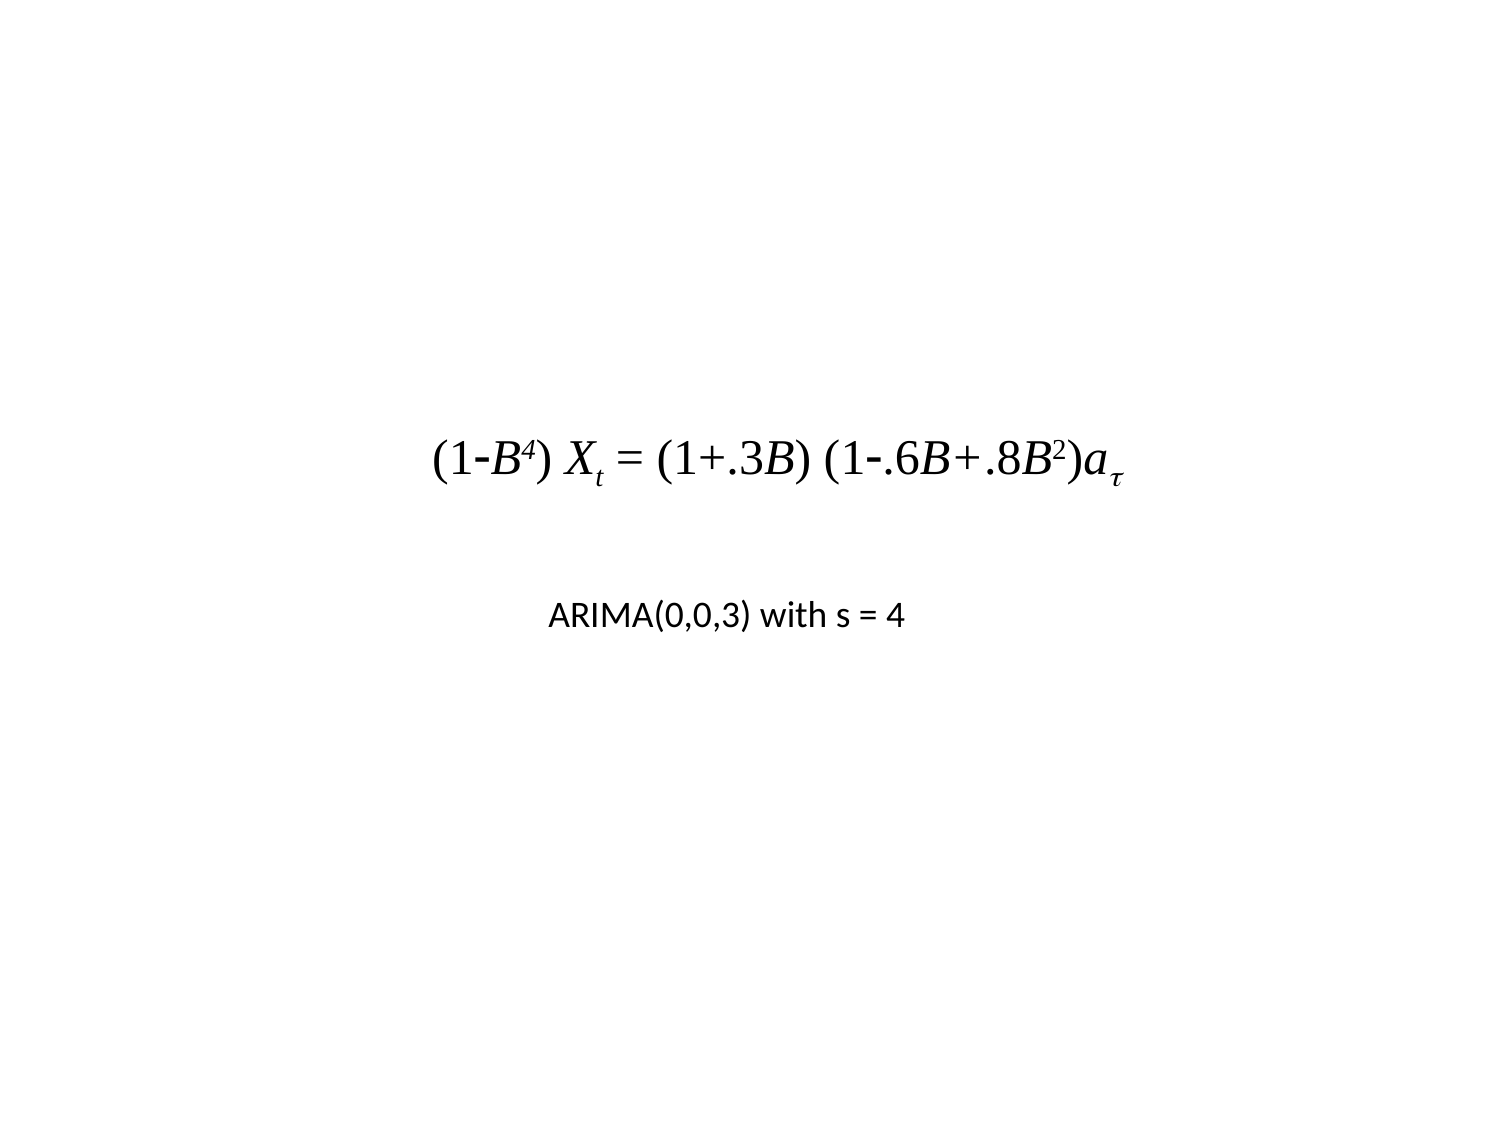

#
(1−B4) Xt = (1+.3B) (1−.6B+.8B2)aτ
ARIMA(0,0,3) with s = 4